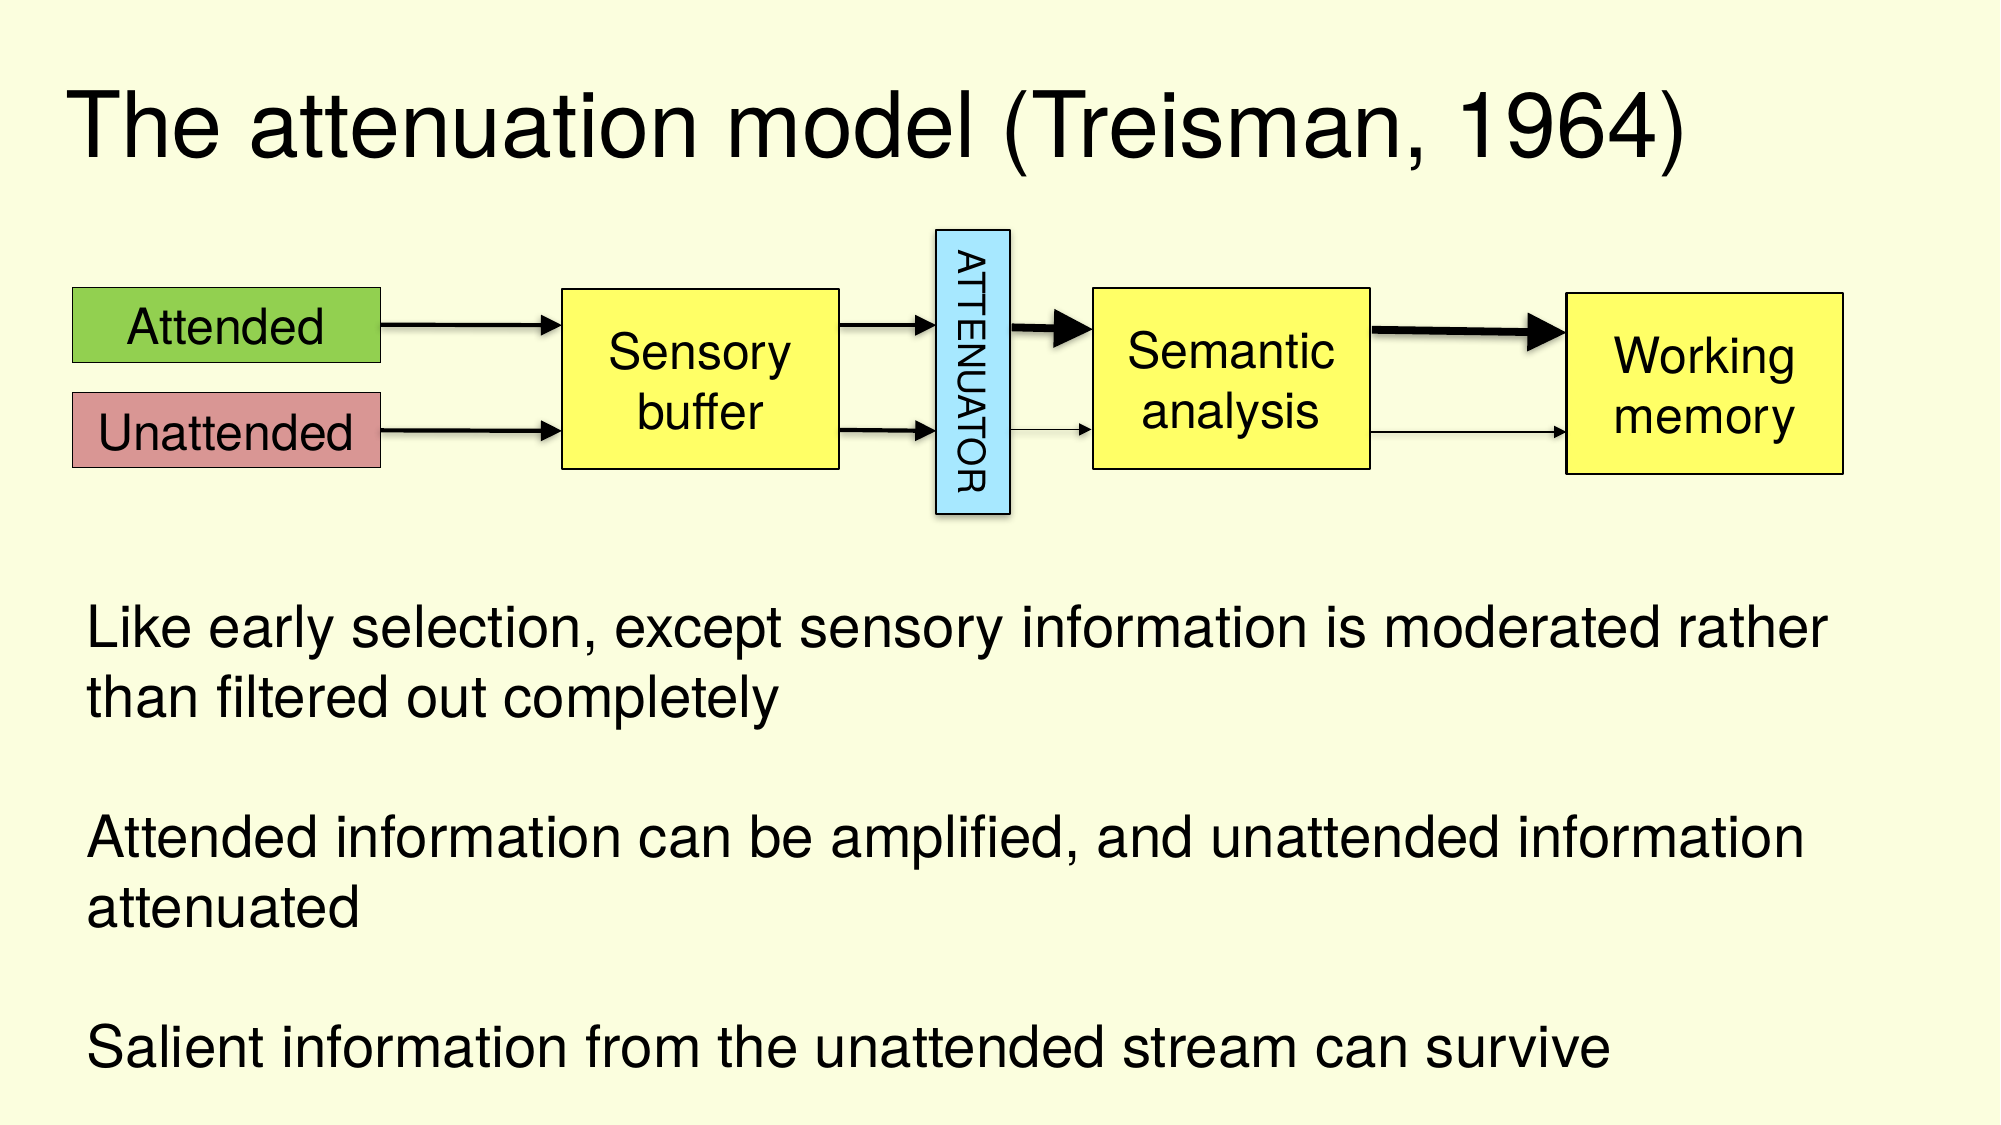

The attenuation model (Treisman, 1964)
ATTENUATOR
Attended
Semantic analysis
Sensory buffer
Working memory
Unattended
Like early selection, except sensory information is moderated rather than filtered out completely

Attended information can be amplified, and unattended information attenuated

Salient information from the unattended stream can survive